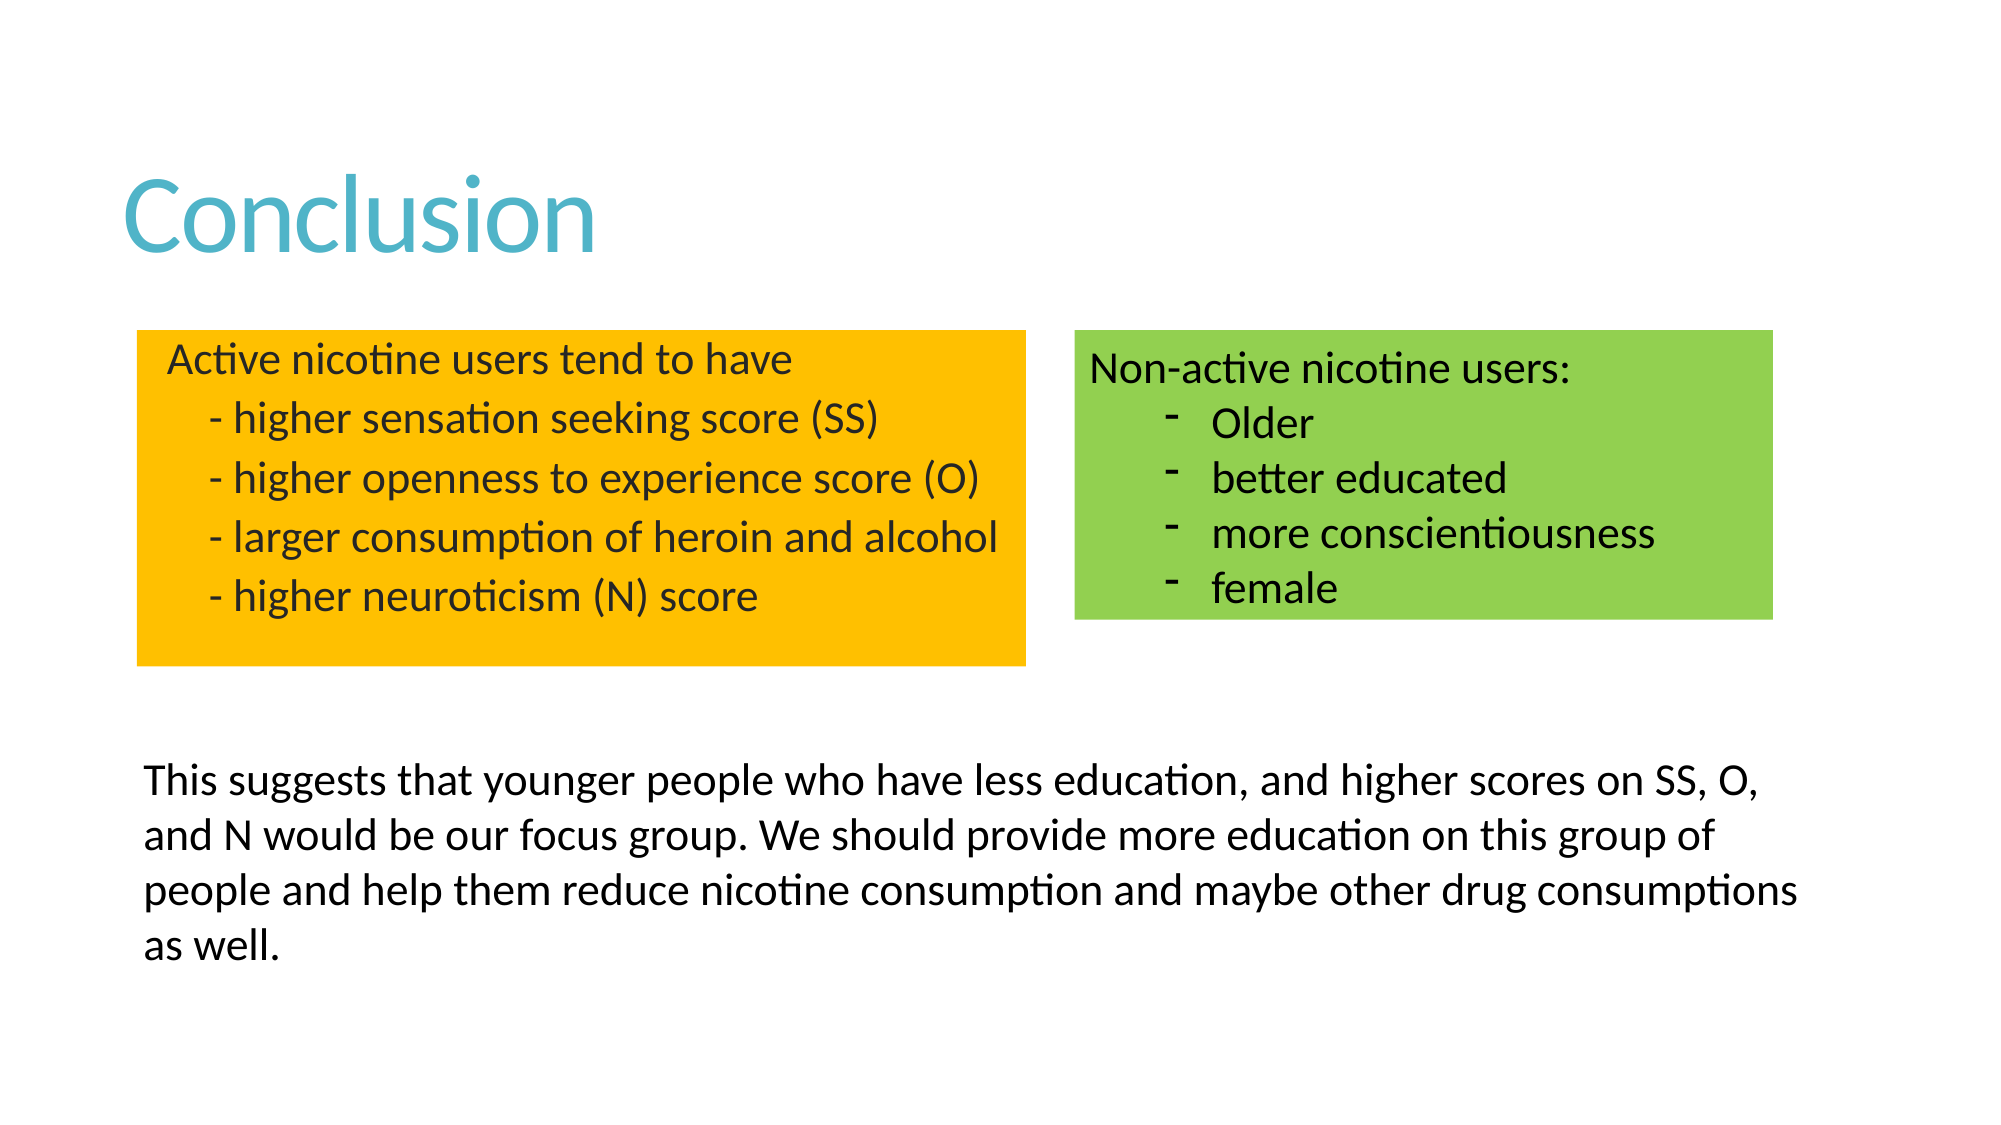

# Conclusion
Active nicotine users tend to have
- higher sensation seeking score (SS)
- higher openness to experience score (O)
- larger consumption of heroin and alcohol
- higher neuroticism (N) score
Non-active nicotine users:
Older
better educated
more conscientiousness
female
This suggests that younger people who have less education, and higher scores on SS, O, and N would be our focus group. We should provide more education on this group of people and help them reduce nicotine consumption and maybe other drug consumptions as well.